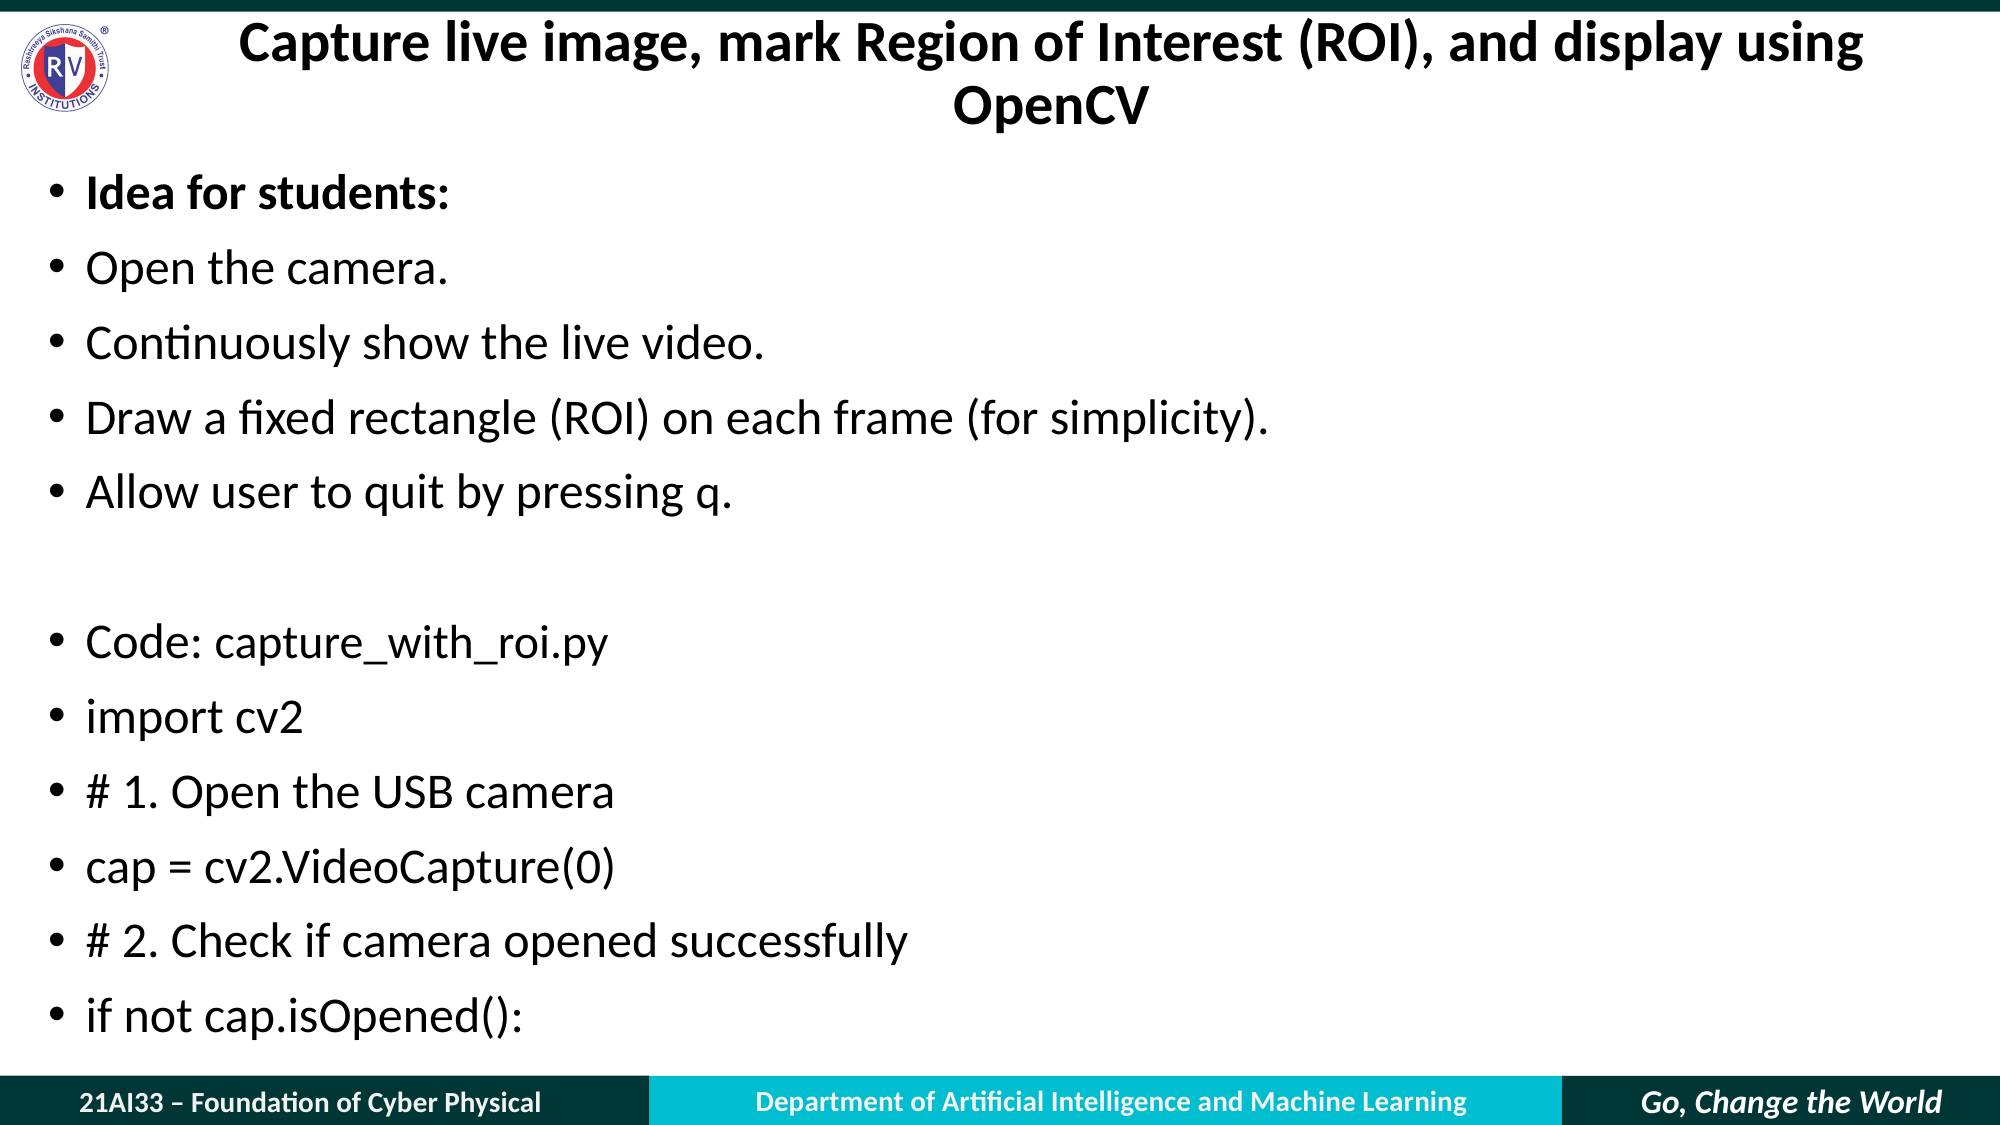

# Capture live image, mark Region of Interest (ROI), and display using OpenCV
Idea for students:
Open the camera.
Continuously show the live video.
Draw a fixed rectangle (ROI) on each frame (for simplicity).
Allow user to quit by pressing q.

Code: capture_with_roi.py
import cv2
# 1. Open the USB camera
cap = cv2.VideoCapture(0)
# 2. Check if camera opened successfully
if not cap.isOpened():